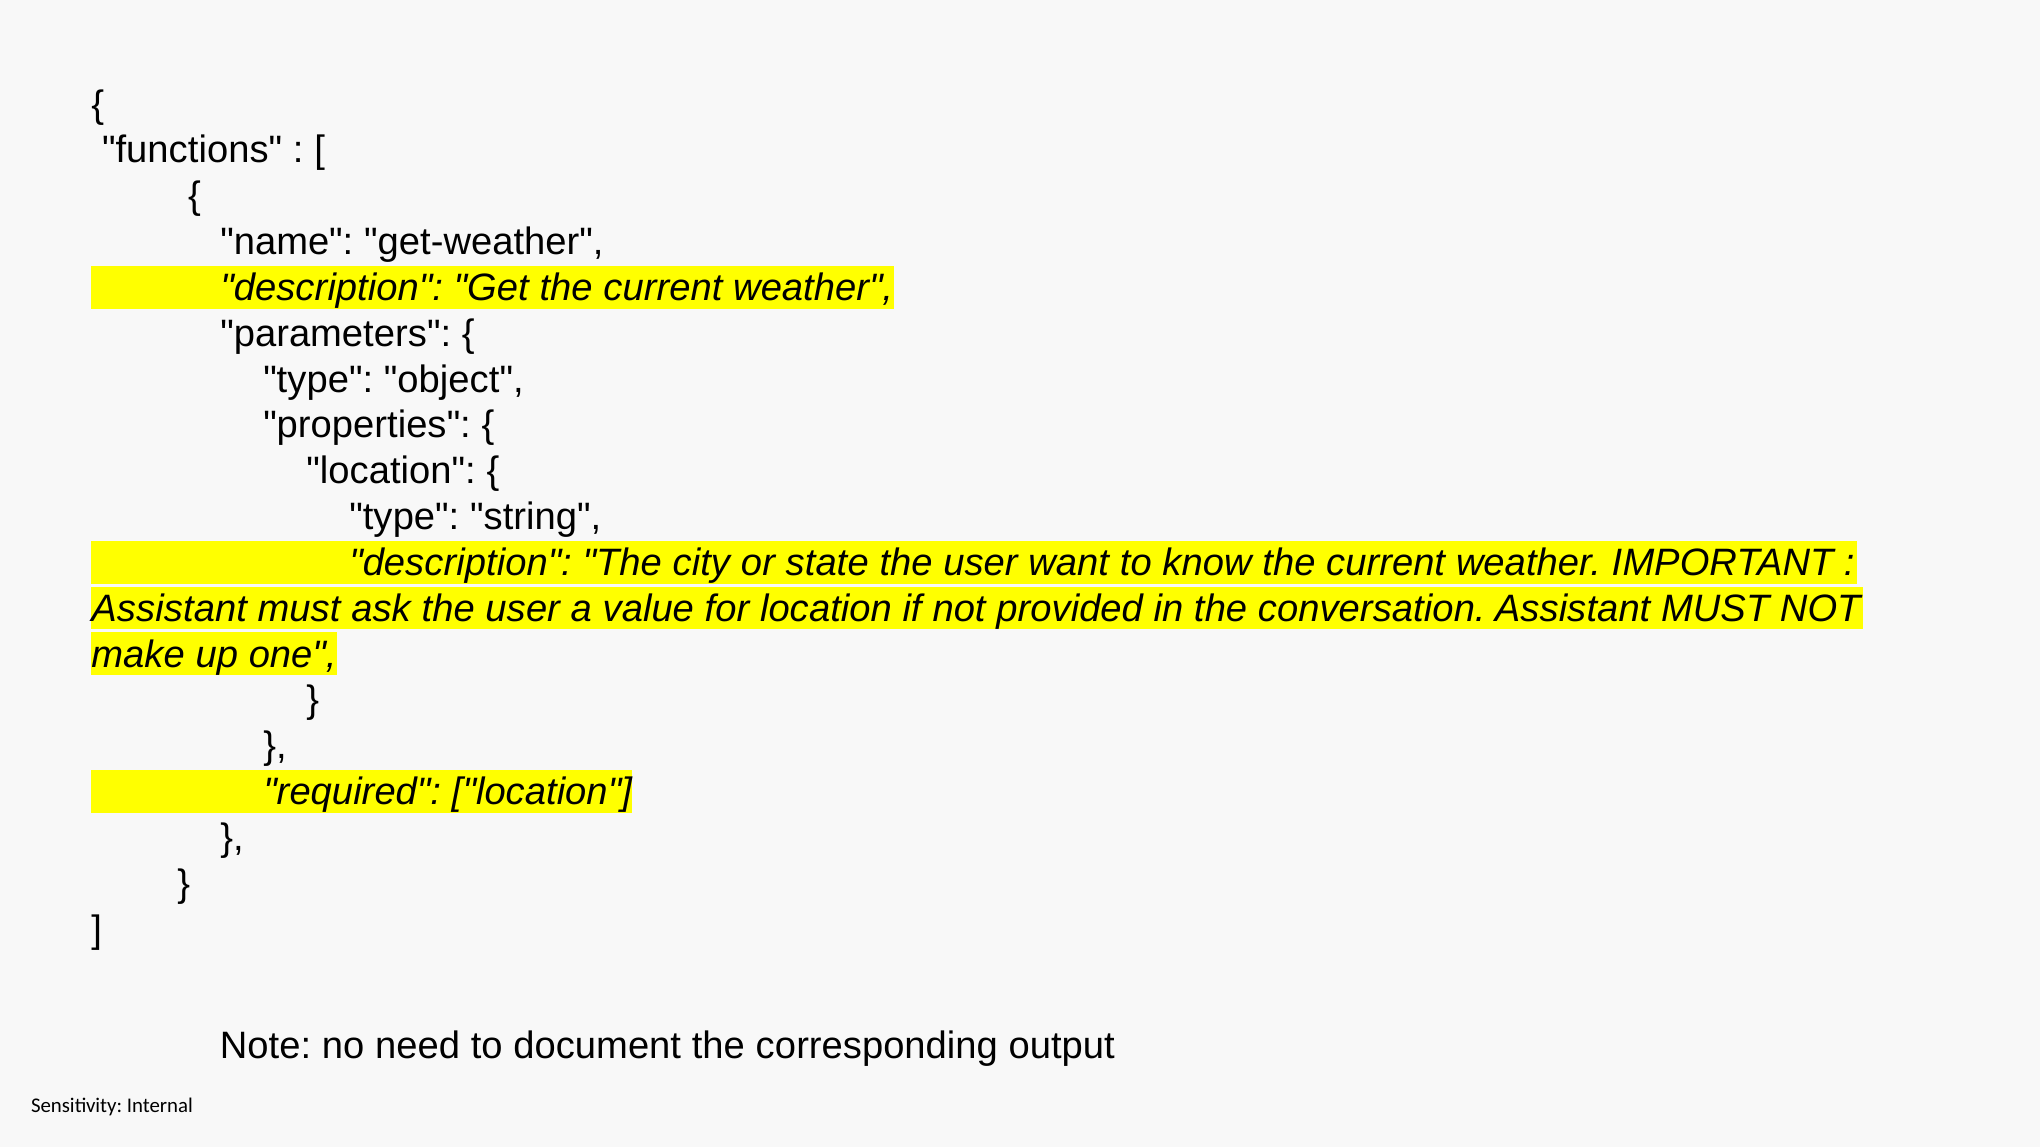

{
 "functions" : [
         {
            "name": "get-weather",
            "description": "Get the current weather",
            "parameters": {
                "type": "object",
                "properties": {
                    "location": {
                        "type": "string",
                        "description": "The city or state the user want to know the current weather. IMPORTANT : Assistant must ask the user a value for location if not provided in the conversation. Assistant MUST NOT make up one",
                    }
                },
                "required": ["location"]
            },
        }
]
Note: no need to document the corresponding output